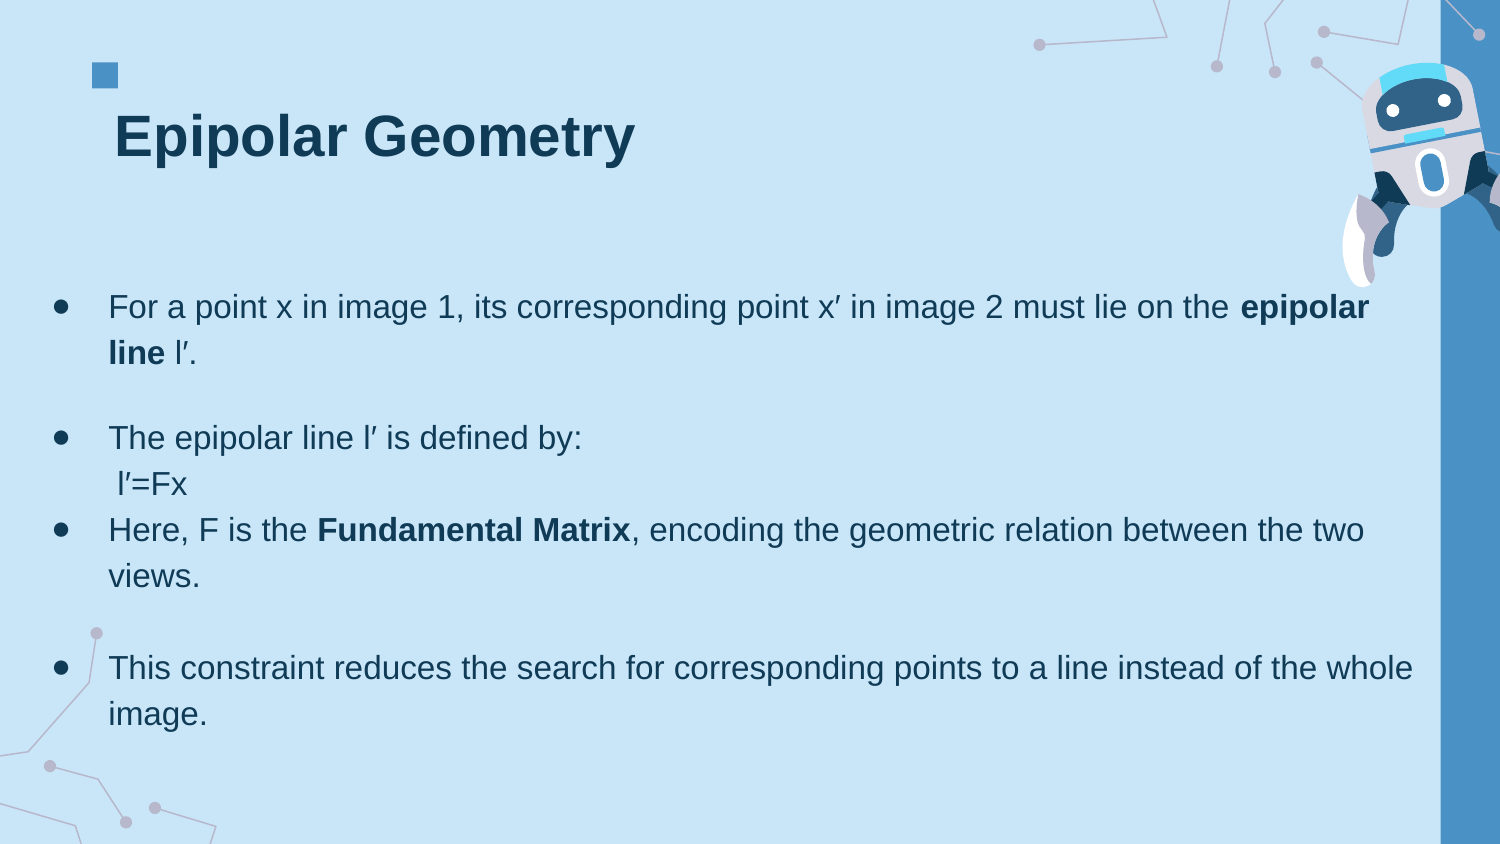

# Epipolar Geometry
For a point x in image 1, its corresponding point x′ in image 2 must lie on the epipolar line l′.
The epipolar line l′ is defined by:
 l′=Fx
Here, F is the Fundamental Matrix, encoding the geometric relation between the two views.
This constraint reduces the search for corresponding points to a line instead of the whole image.